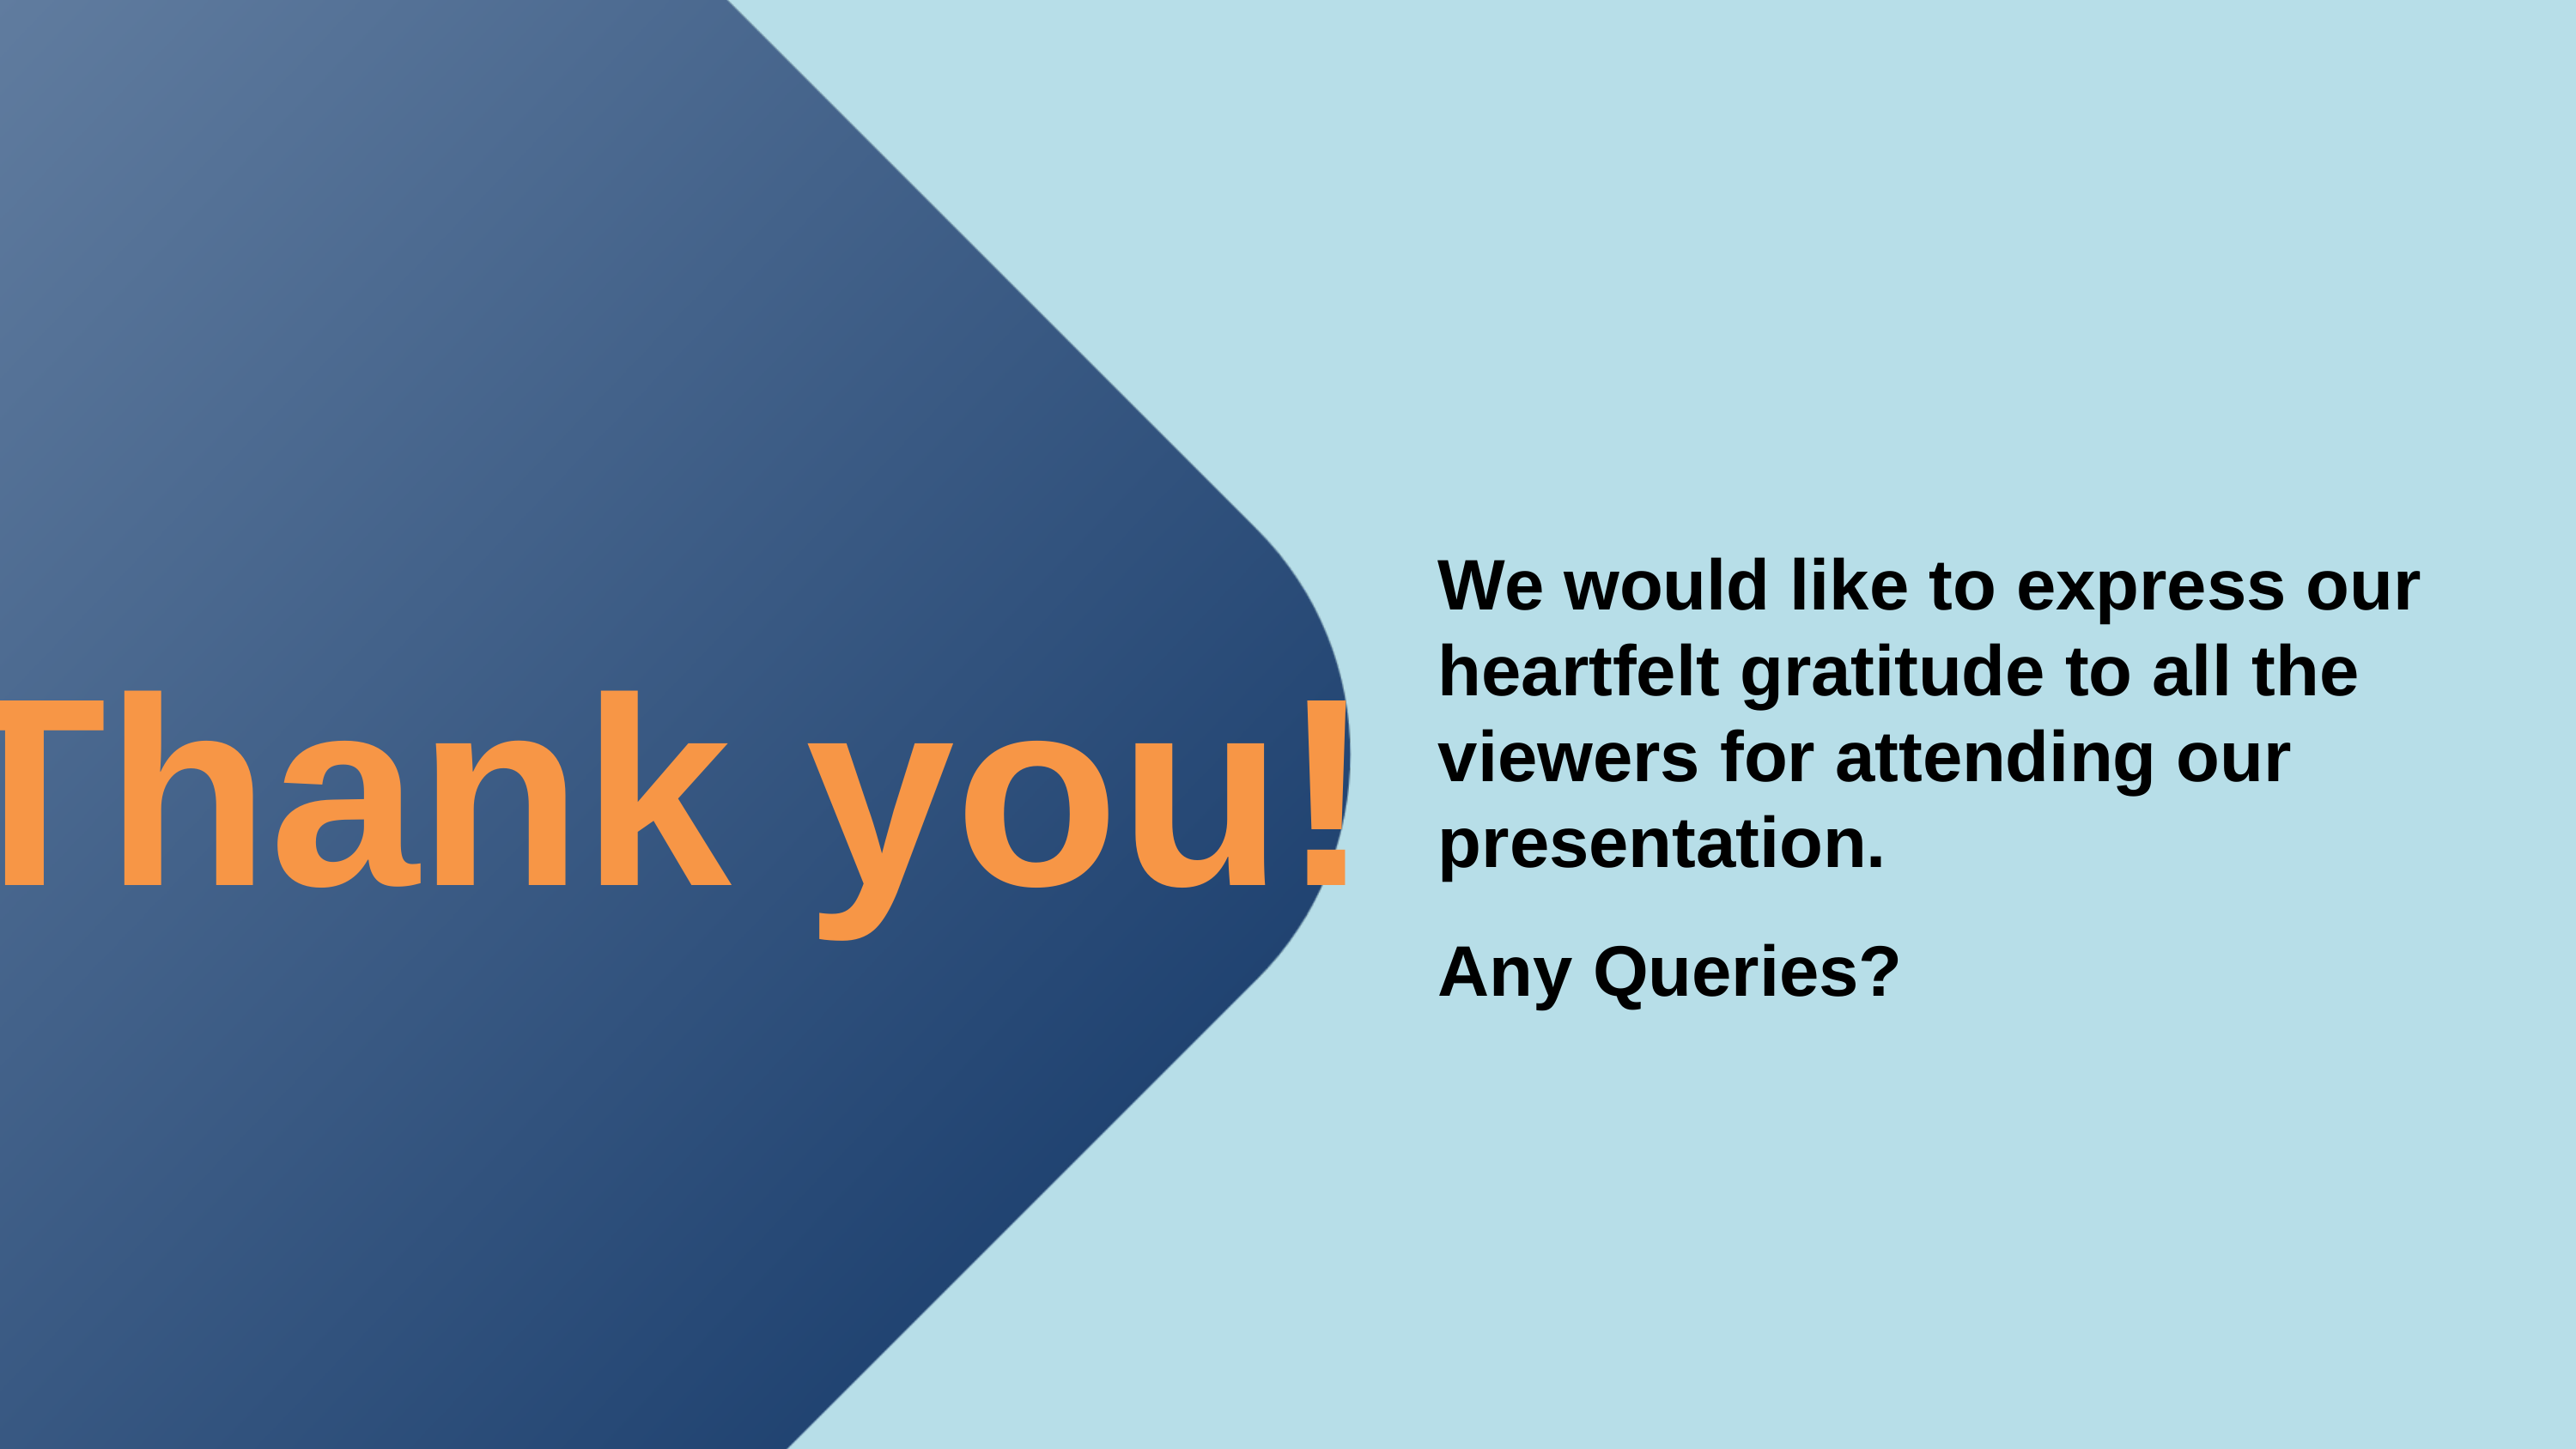

We would like to express our heartfelt gratitude to all the viewers for attending our presentation.

Any Queries?
Thank you!